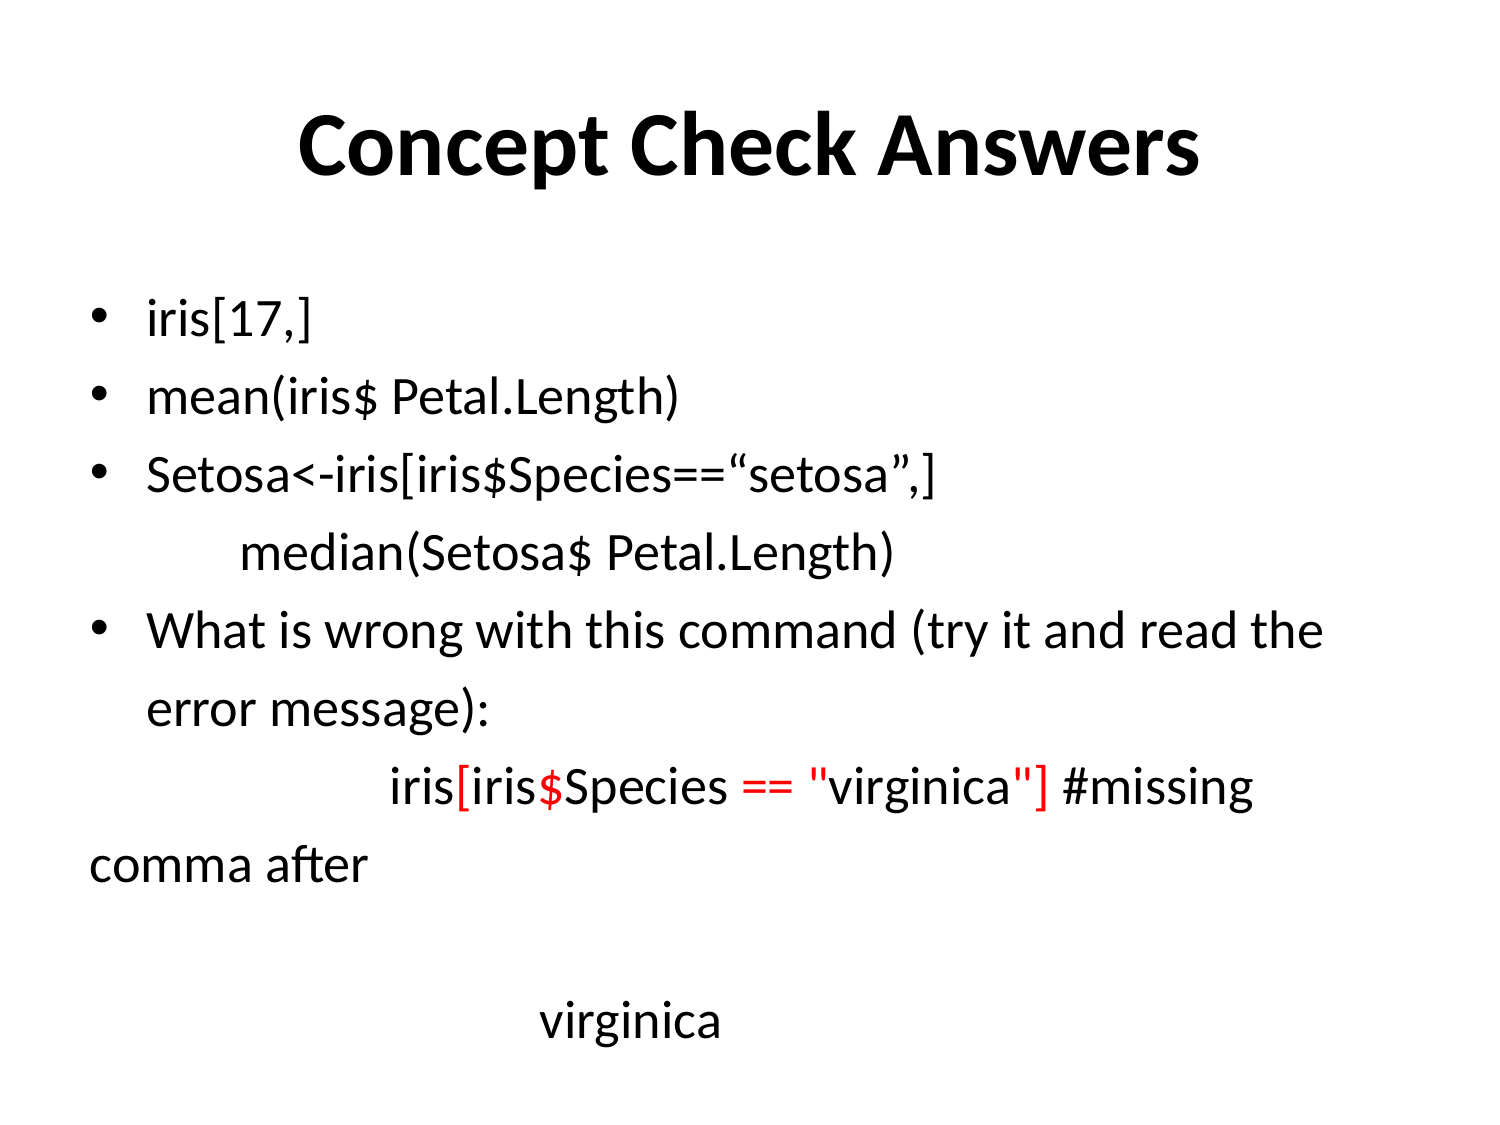

Concept Check Answers
iris[17,]
mean(iris$ Petal.Length)
Setosa<-iris[iris$Species==“setosa”,]
	median(Setosa$ Petal.Length)
What is wrong with this command (try it and read the error message):
		iris[iris$Species == "virginica"] #missing comma after
											virginica